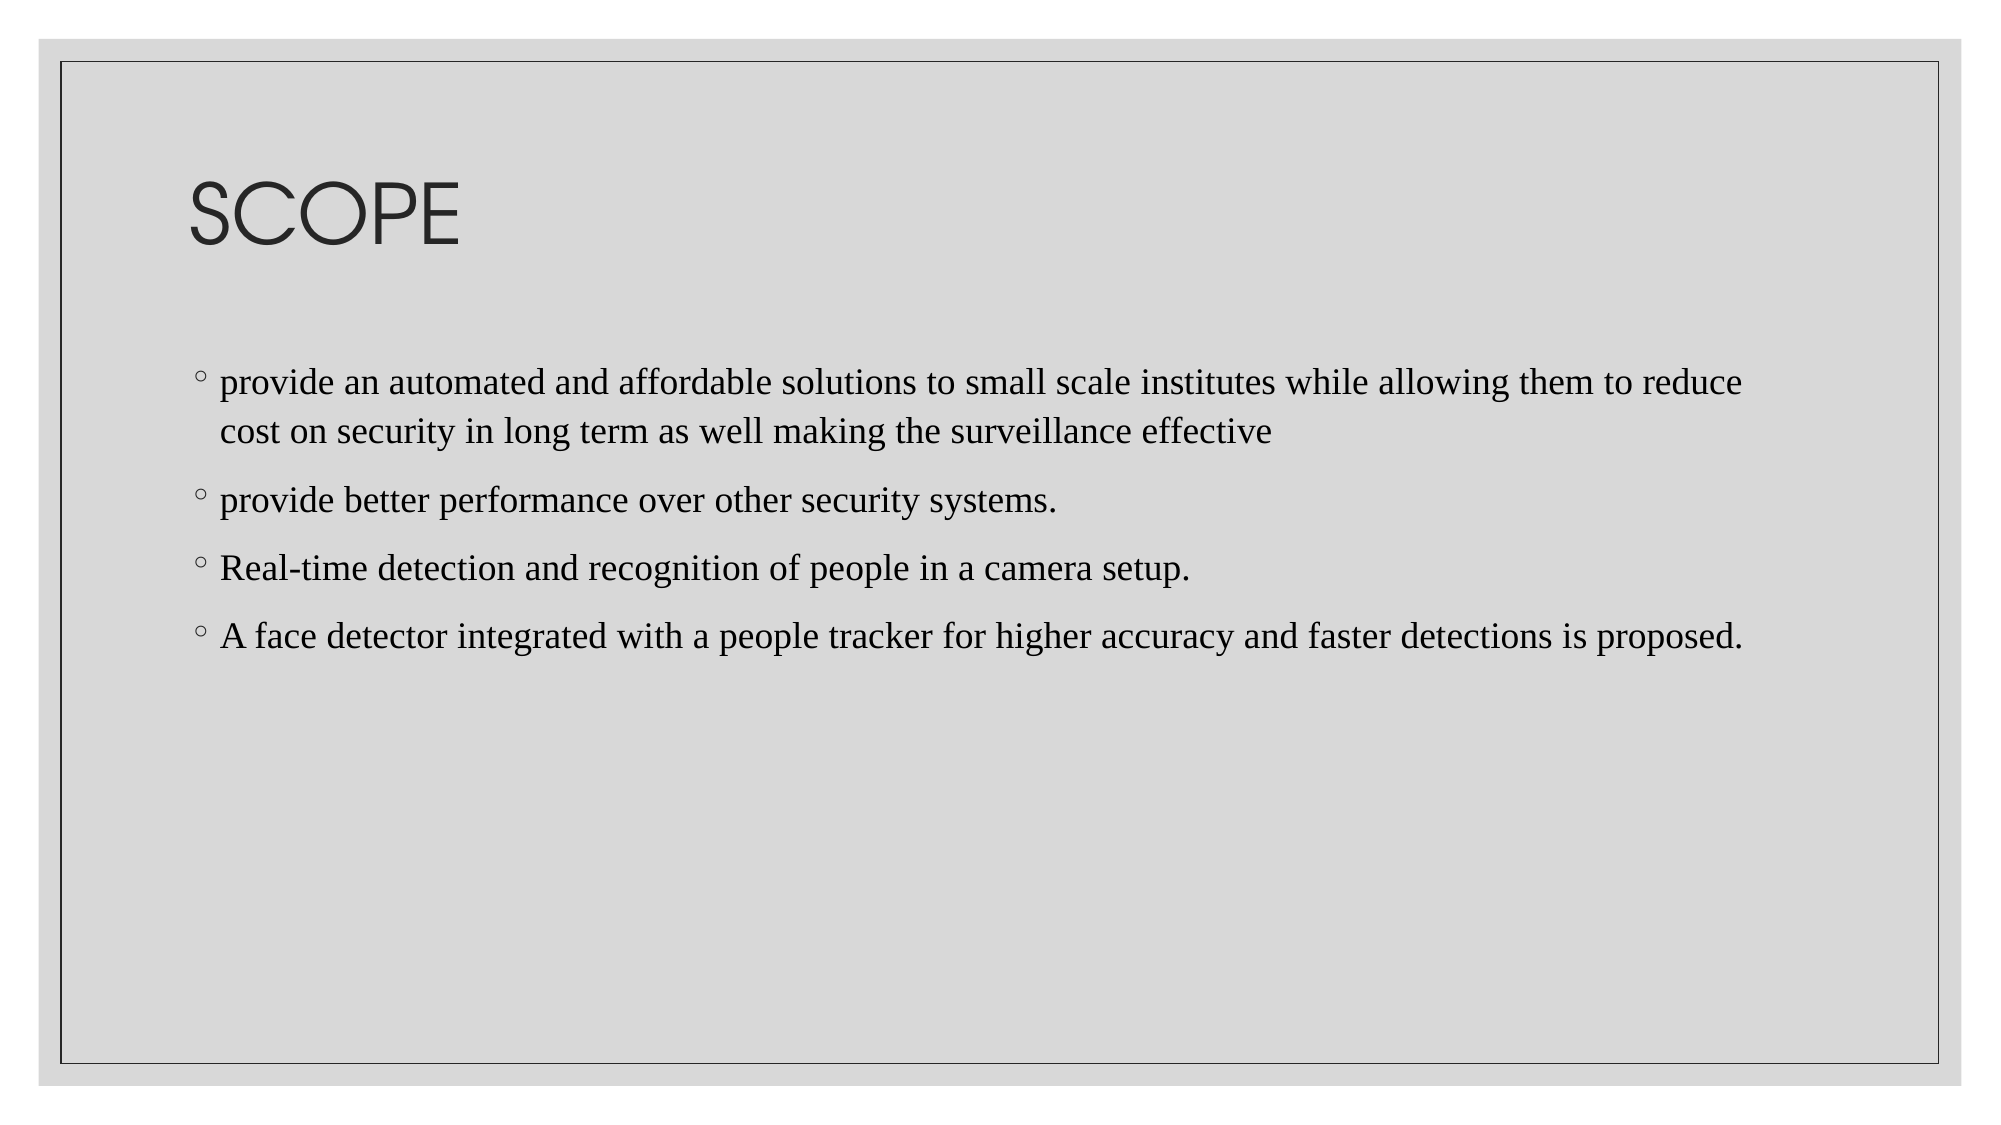

# SCOPE
provide an automated and affordable solutions to small scale institutes while allowing them to reduce cost on security in long term as well making the surveillance effective
provide better performance over other security systems.
Real-time detection and recognition of people in a camera setup.
A face detector integrated with a people tracker for higher accuracy and faster detections is proposed.